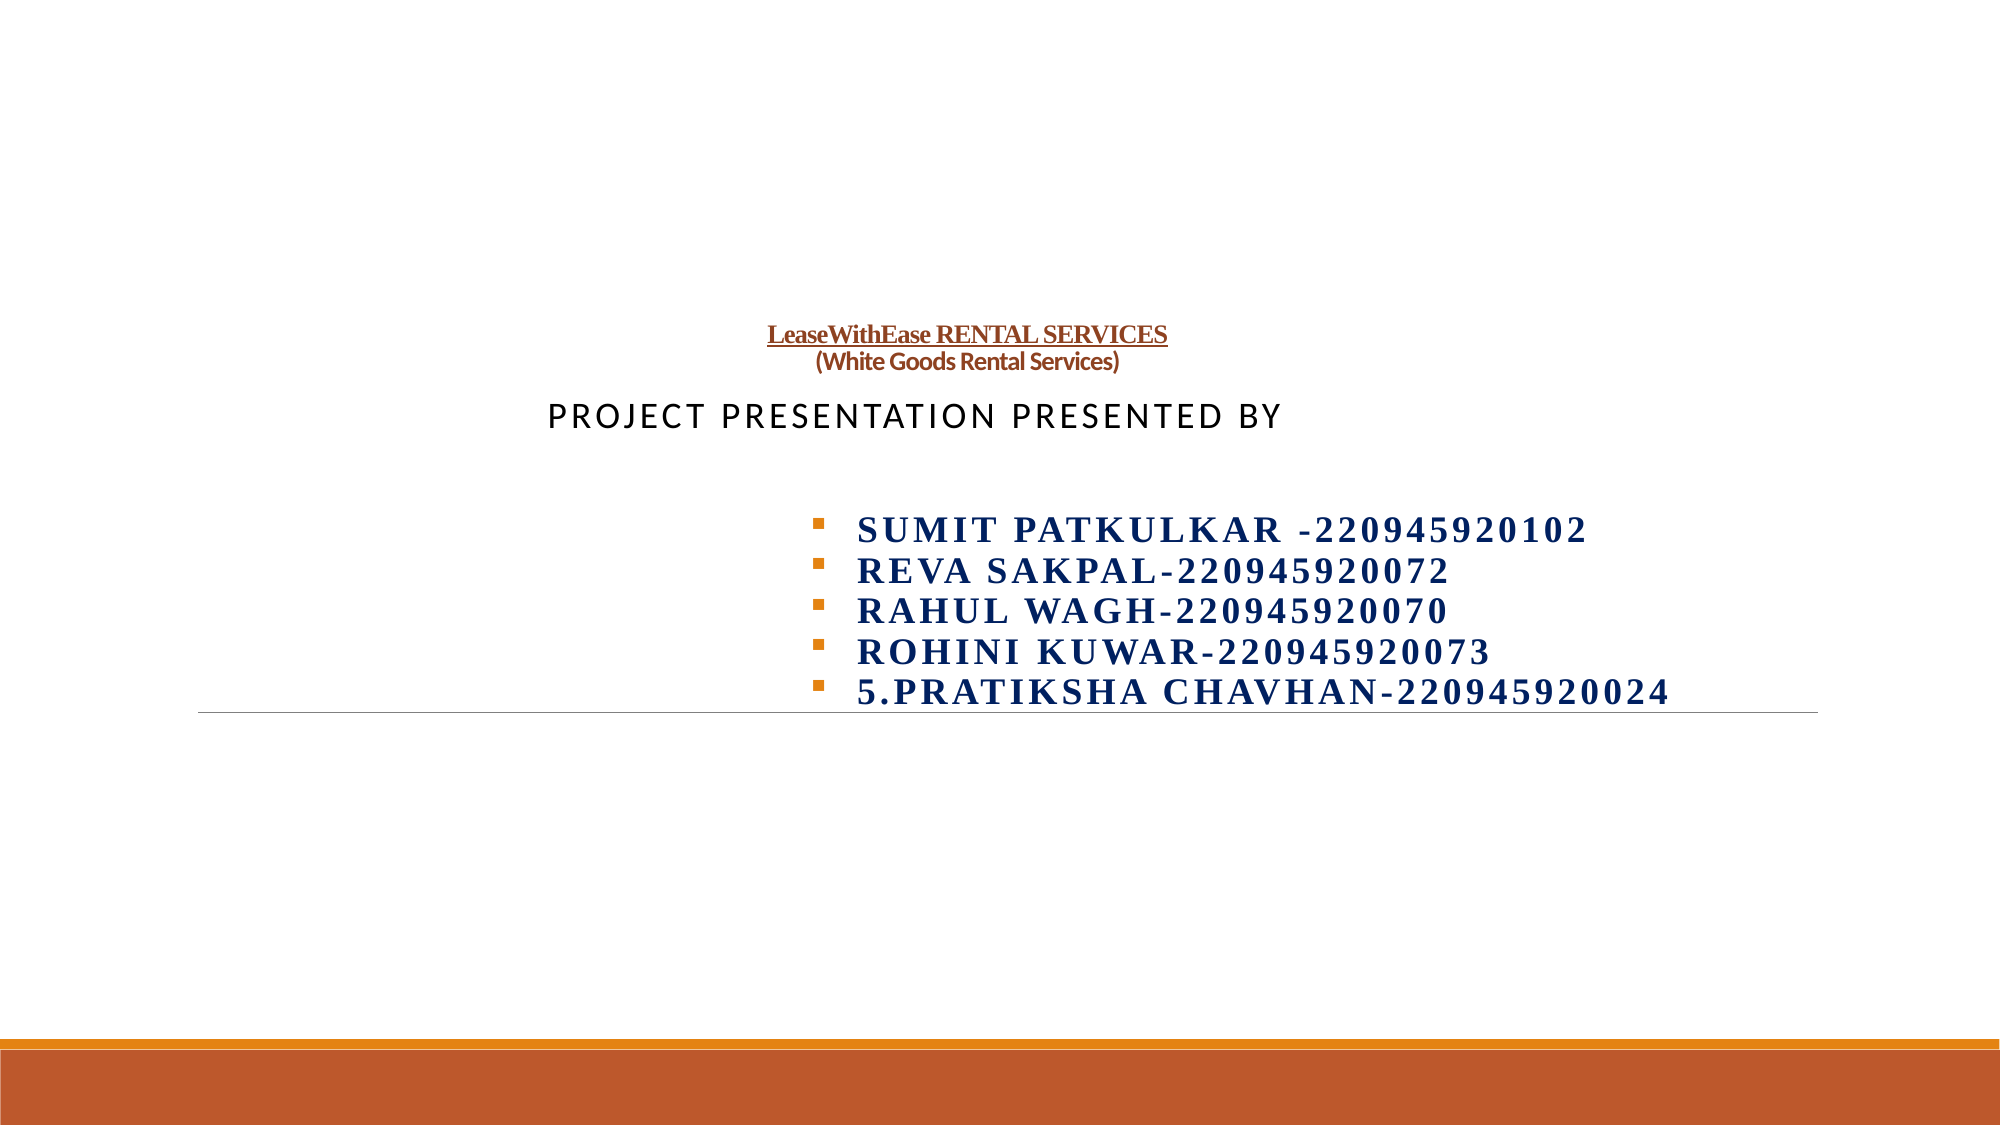

# LeaseWithEase RENTAL SERVICES (White Goods Rental Services)
Project Presentation Presented By

Sumit Patkulkar -220945920102
Reva Sakpal-220945920072
Rahul Wagh-220945920070
Rohini Kuwar-220945920073
5.Pratiksha Chavhan-220945920024